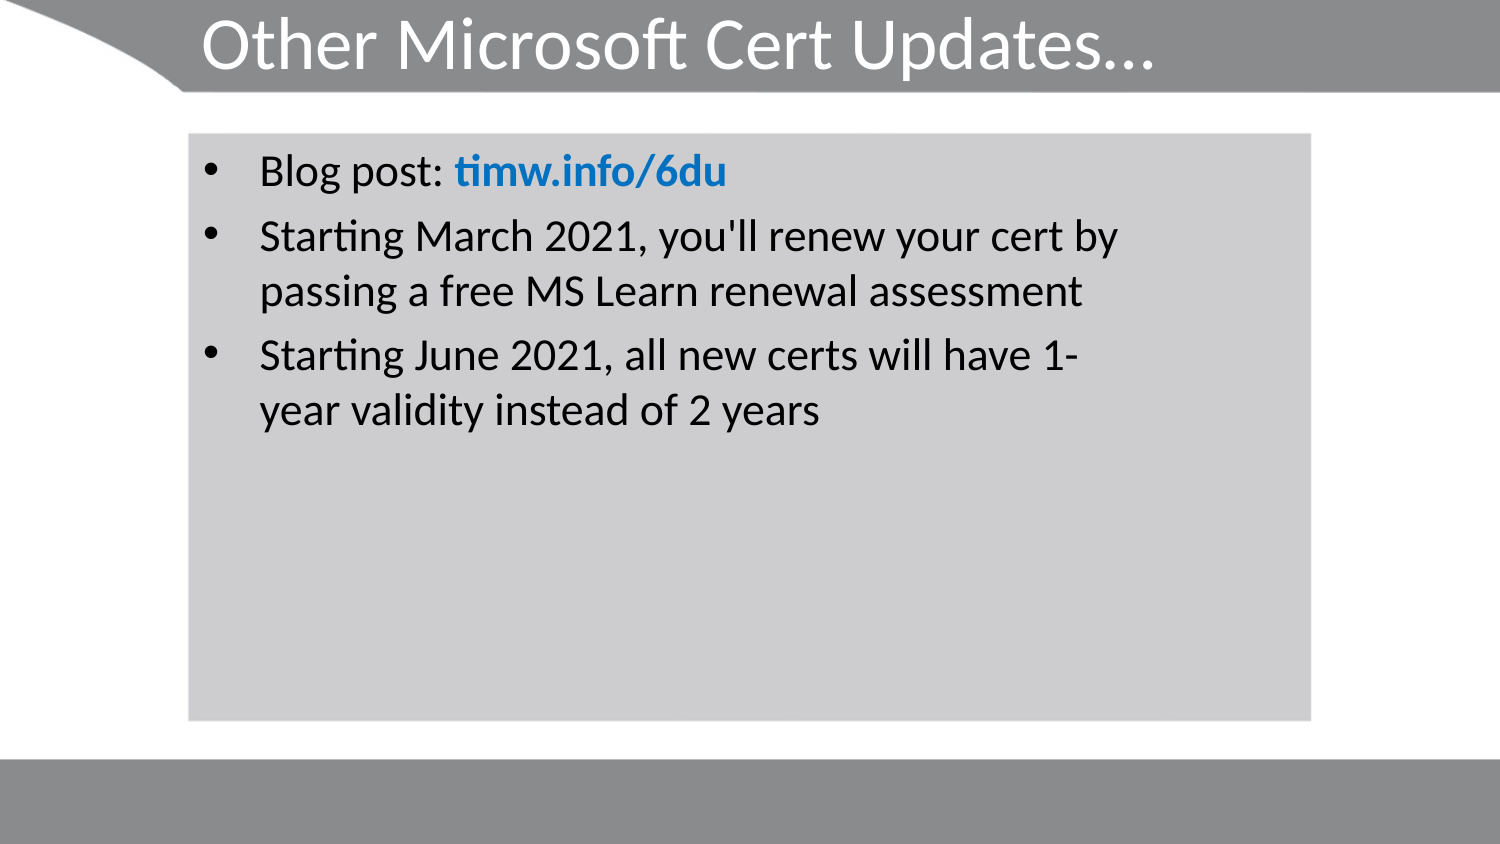

# Other Microsoft Cert Updates…
Blog post: timw.info/6du
Starting March 2021, you'll renew your cert by passing a free MS Learn renewal assessment
Starting June 2021, all new certs will have 1-year validity instead of 2 years